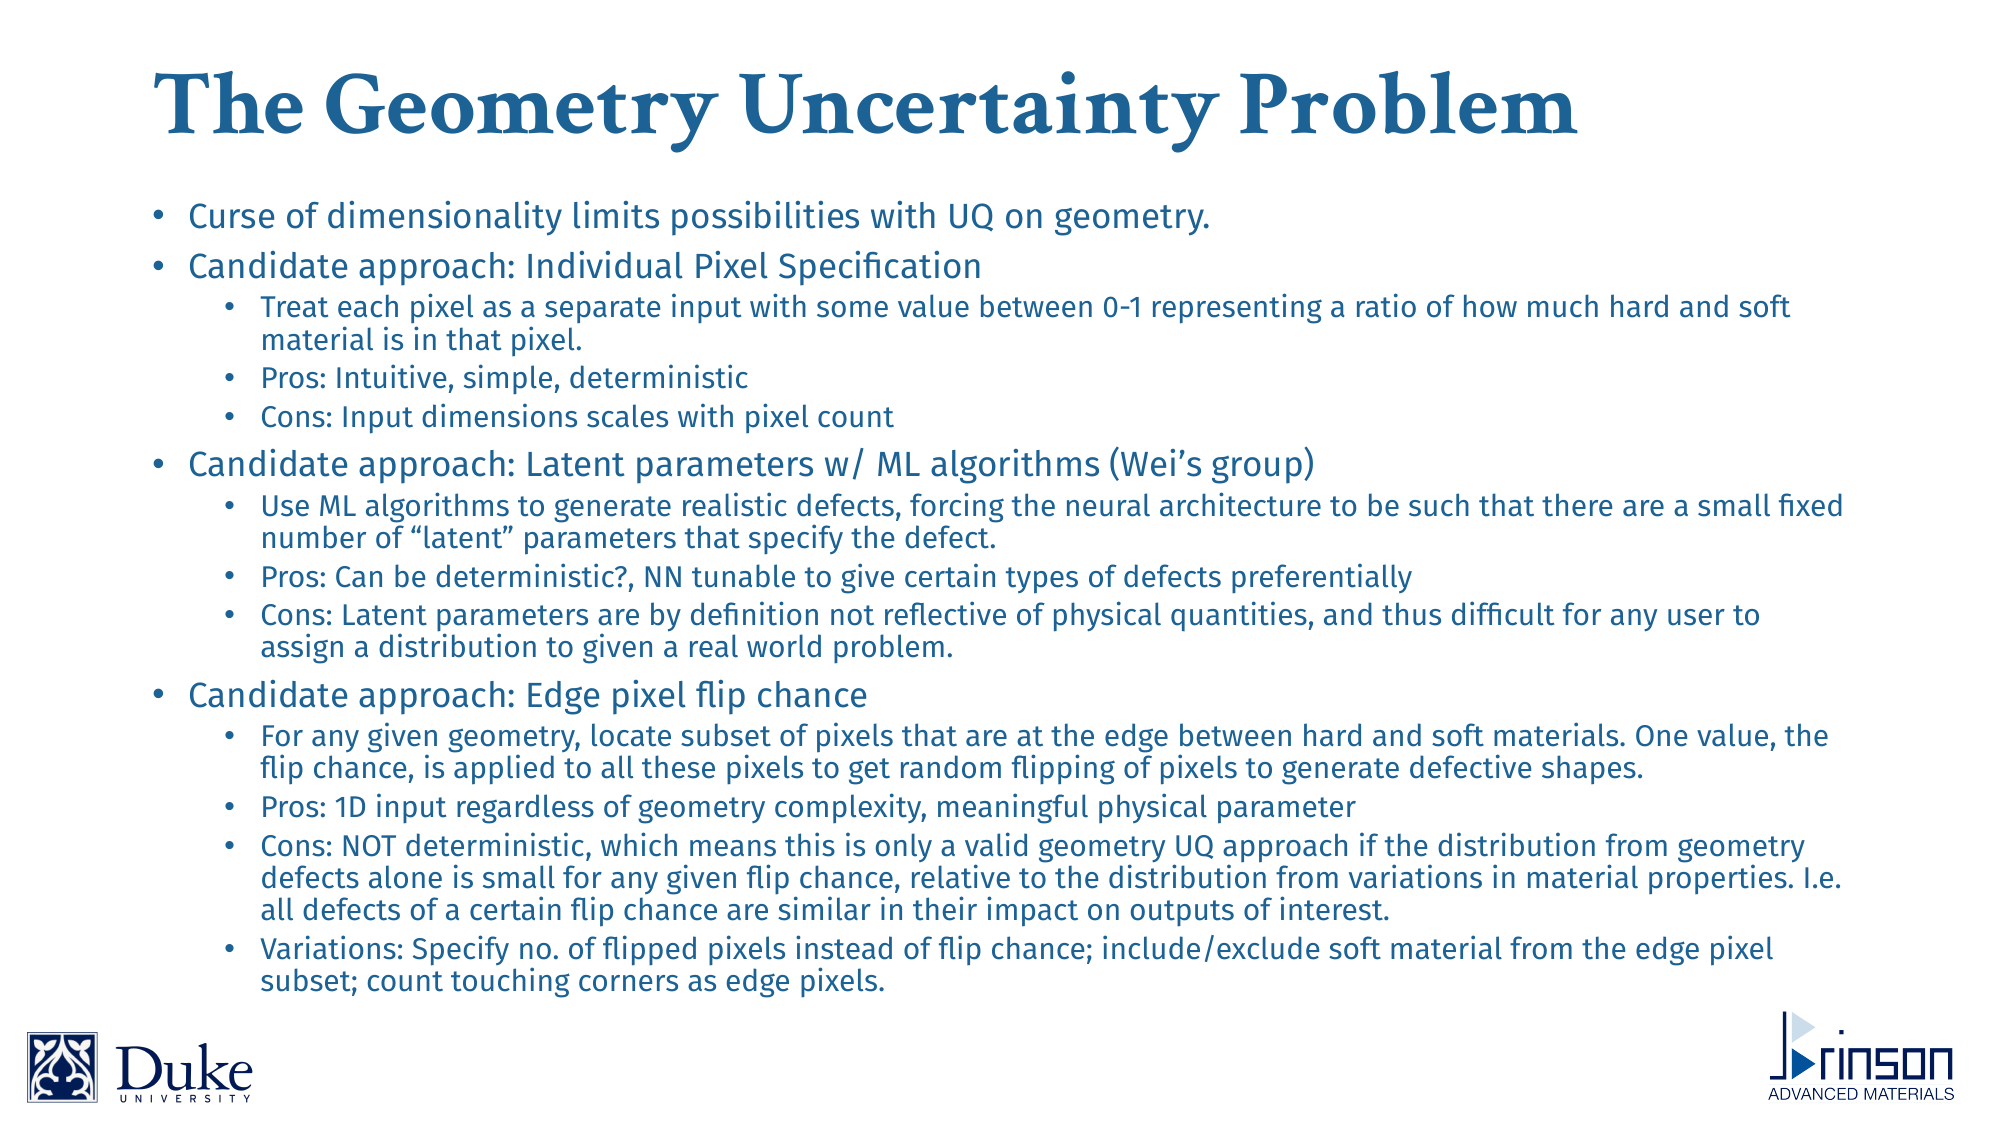

# The Geometry Uncertainty Problem
Curse of dimensionality limits possibilities with UQ on geometry.
Candidate approach: Individual Pixel Specification
Treat each pixel as a separate input with some value between 0-1 representing a ratio of how much hard and soft material is in that pixel.
Pros: Intuitive, simple, deterministic
Cons: Input dimensions scales with pixel count
Candidate approach: Latent parameters w/ ML algorithms (Wei’s group)
Use ML algorithms to generate realistic defects, forcing the neural architecture to be such that there are a small fixed number of “latent” parameters that specify the defect.
Pros: Can be deterministic?, NN tunable to give certain types of defects preferentially
Cons: Latent parameters are by definition not reflective of physical quantities, and thus difficult for any user to assign a distribution to given a real world problem.
Candidate approach: Edge pixel flip chance
For any given geometry, locate subset of pixels that are at the edge between hard and soft materials. One value, the flip chance, is applied to all these pixels to get random flipping of pixels to generate defective shapes.
Pros: 1D input regardless of geometry complexity, meaningful physical parameter
Cons: NOT deterministic, which means this is only a valid geometry UQ approach if the distribution from geometry defects alone is small for any given flip chance, relative to the distribution from variations in material properties. I.e. all defects of a certain flip chance are similar in their impact on outputs of interest.
Variations: Specify no. of flipped pixels instead of flip chance; include/exclude soft material from the edge pixel subset; count touching corners as edge pixels.